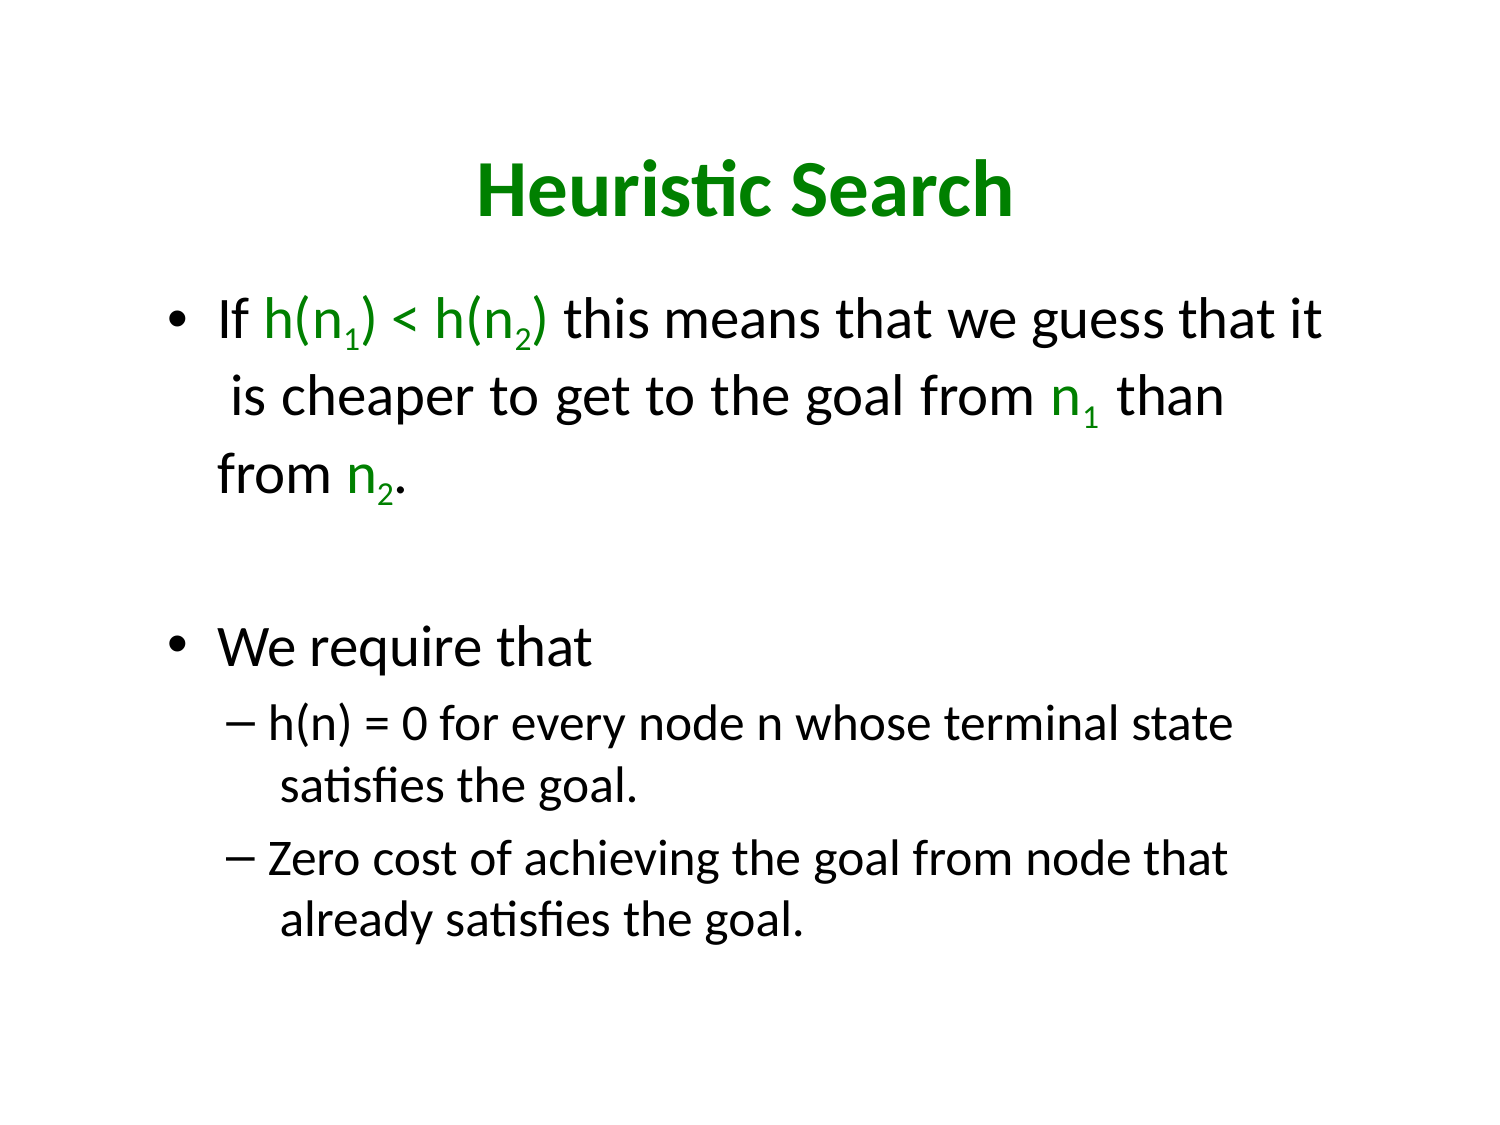

# Heuristic Search
If h(n1) < h(n2) this means that we guess that it  is cheaper to get to the goal from n1 than  from n2.

We require that
h(n) = 0 for every node n whose terminal state  satisfies the goal.
Zero cost of achieving the goal from node that  already satisfies the goal.
CSC384, University of Toronto